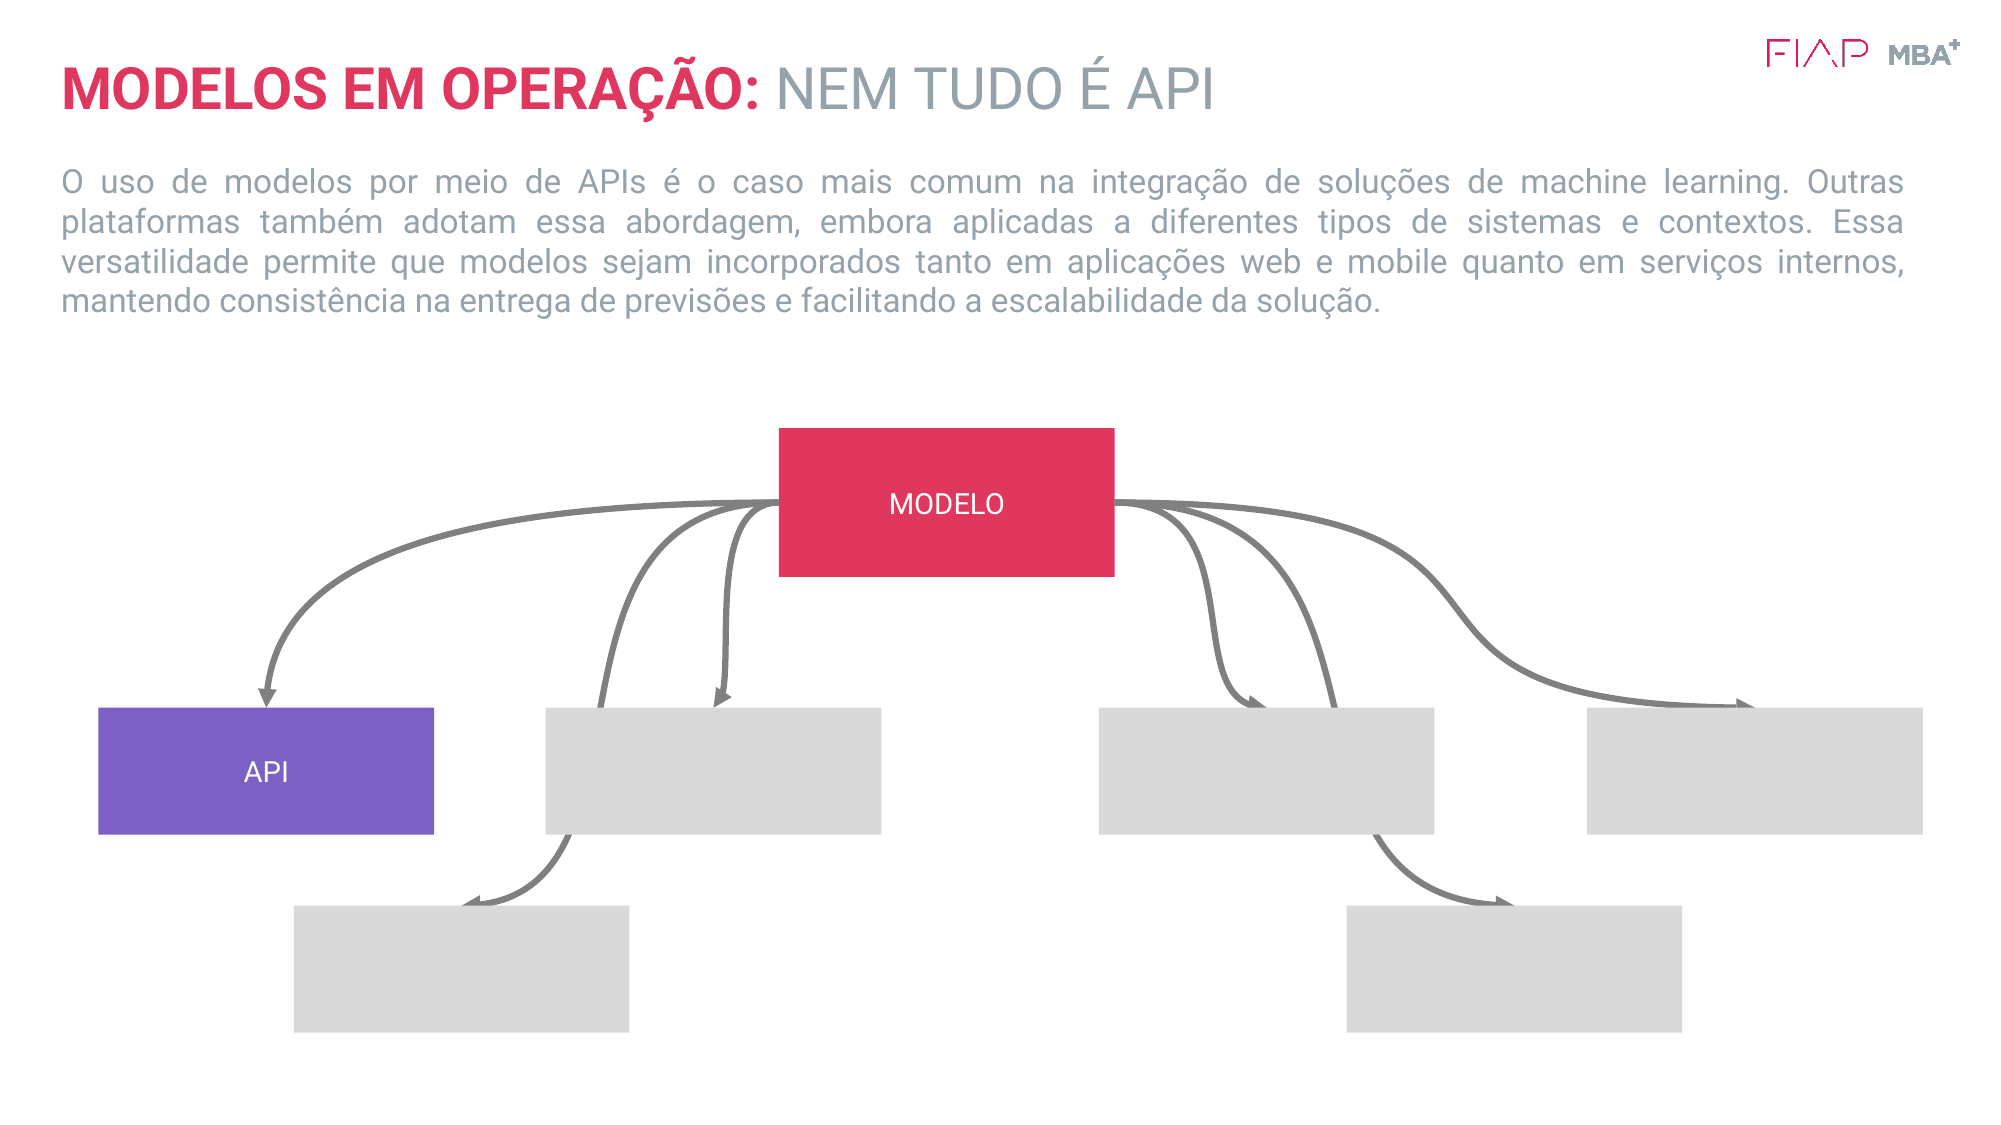

# MODELOS EM OPERAÇÃO: NEM TUDO É API
O uso de modelos por meio de APIs é o caso mais comum na integração de soluções de machine learning. Outras plataformas também adotam essa abordagem, embora aplicadas a diferentes tipos de sistemas e contextos. Essa versatilidade permite que modelos sejam incorporados tanto em aplicações web e mobile quanto em serviços internos, mantendo consistência na entrega de previsões e facilitando a escalabilidade da solução.
MODELO
API
EDGE
BIBLIOTECA JS
MOBILE NATIVO
CONTAINER
ARQUIVO BINÁRIO